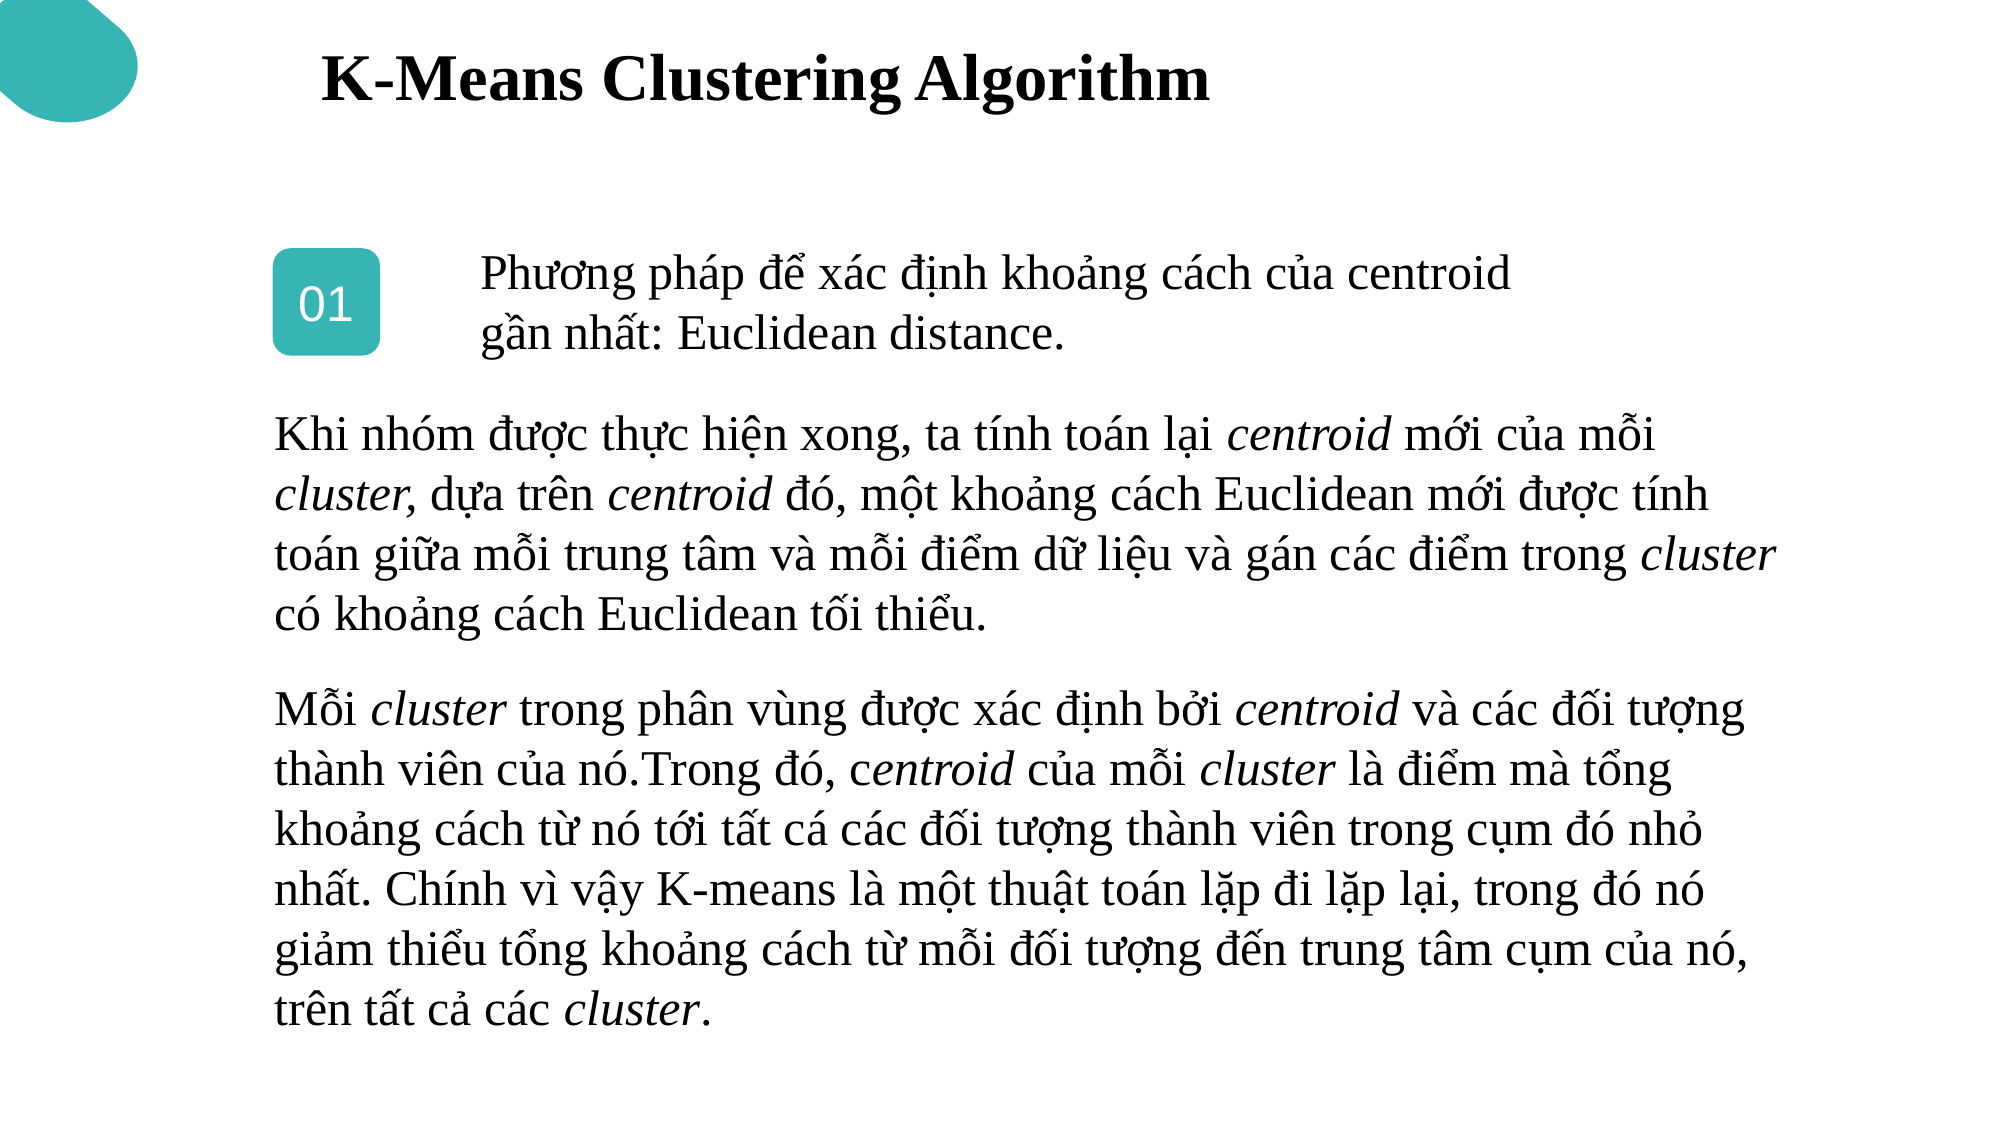

K-Means Clustering Algorithm
Phương pháp để xác định khoảng cách của centroid gần nhất: Euclidean distance.

01
Khi nhóm được thực hiện xong, ta tính toán lại centroid mới của mỗi cluster, dựa trên centroid đó, một khoảng cách Euclidean mới được tính toán giữa mỗi trung tâm và mỗi điểm dữ liệu và gán các điểm trong cluster có khoảng cách Euclidean tối thiểu.

Mỗi cluster trong phân vùng được xác định bởi centroid và các đối tượng thành viên của nó.Trong đó, centroid của mỗi cluster là điểm mà tổng khoảng cách từ nó tới tất cá các đối tượng thành viên trong cụm đó nhỏ nhất. Chính vì vậy K-means là một thuật toán lặp đi lặp lại, trong đó nó giảm thiểu tổng khoảng cách từ mỗi đối tượng đến trung tâm cụm của nó, trên tất cả các cluster.